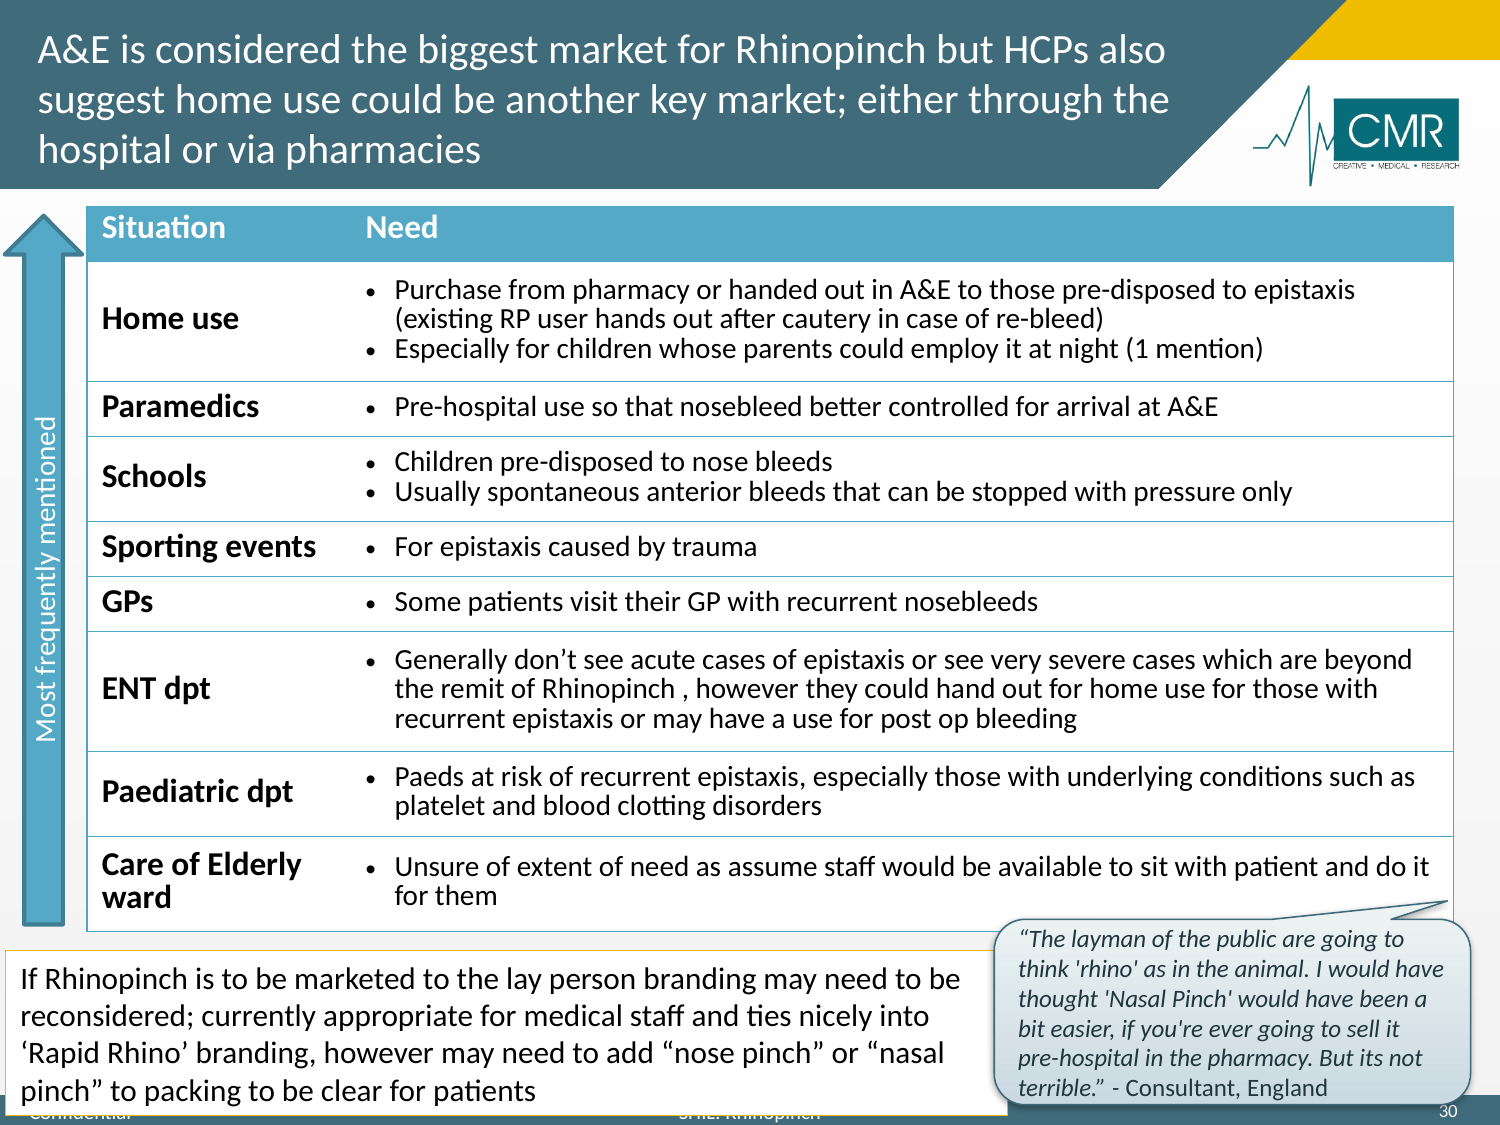

# A&E is considered the biggest market for Rhinopinch but HCPs also suggest home use could be another key market; either through the hospital or via pharmacies
| Situation | Need |
| --- | --- |
| Home use | Purchase from pharmacy or handed out in A&E to those pre-disposed to epistaxis (existing RP user hands out after cautery in case of re-bleed) Especially for children whose parents could employ it at night (1 mention) |
| Paramedics | Pre-hospital use so that nosebleed better controlled for arrival at A&E |
| Schools | Children pre-disposed to nose bleeds Usually spontaneous anterior bleeds that can be stopped with pressure only |
| Sporting events | For epistaxis caused by trauma |
| GPs | Some patients visit their GP with recurrent nosebleeds |
| ENT dpt | Generally don’t see acute cases of epistaxis or see very severe cases which are beyond the remit of Rhinopinch , however they could hand out for home use for those with recurrent epistaxis or may have a use for post op bleeding |
| Paediatric dpt | Paeds at risk of recurrent epistaxis, especially those with underlying conditions such as platelet and blood clotting disorders |
| Care of Elderly ward | Unsure of extent of need as assume staff would be available to sit with patient and do it for them |
Most frequently mentioned
“The layman of the public are going to think 'rhino' as in the animal. I would have thought 'Nasal Pinch' would have been a bit easier, if you're ever going to sell it pre-hospital in the pharmacy. But its not terrible.” - Consultant, England
If Rhinopinch is to be marketed to the lay person branding may need to be reconsidered; currently appropriate for medical staff and ties nicely into ‘Rapid Rhino’ branding, however may need to add “nose pinch” or “nasal pinch” to packing to be clear for patients
30